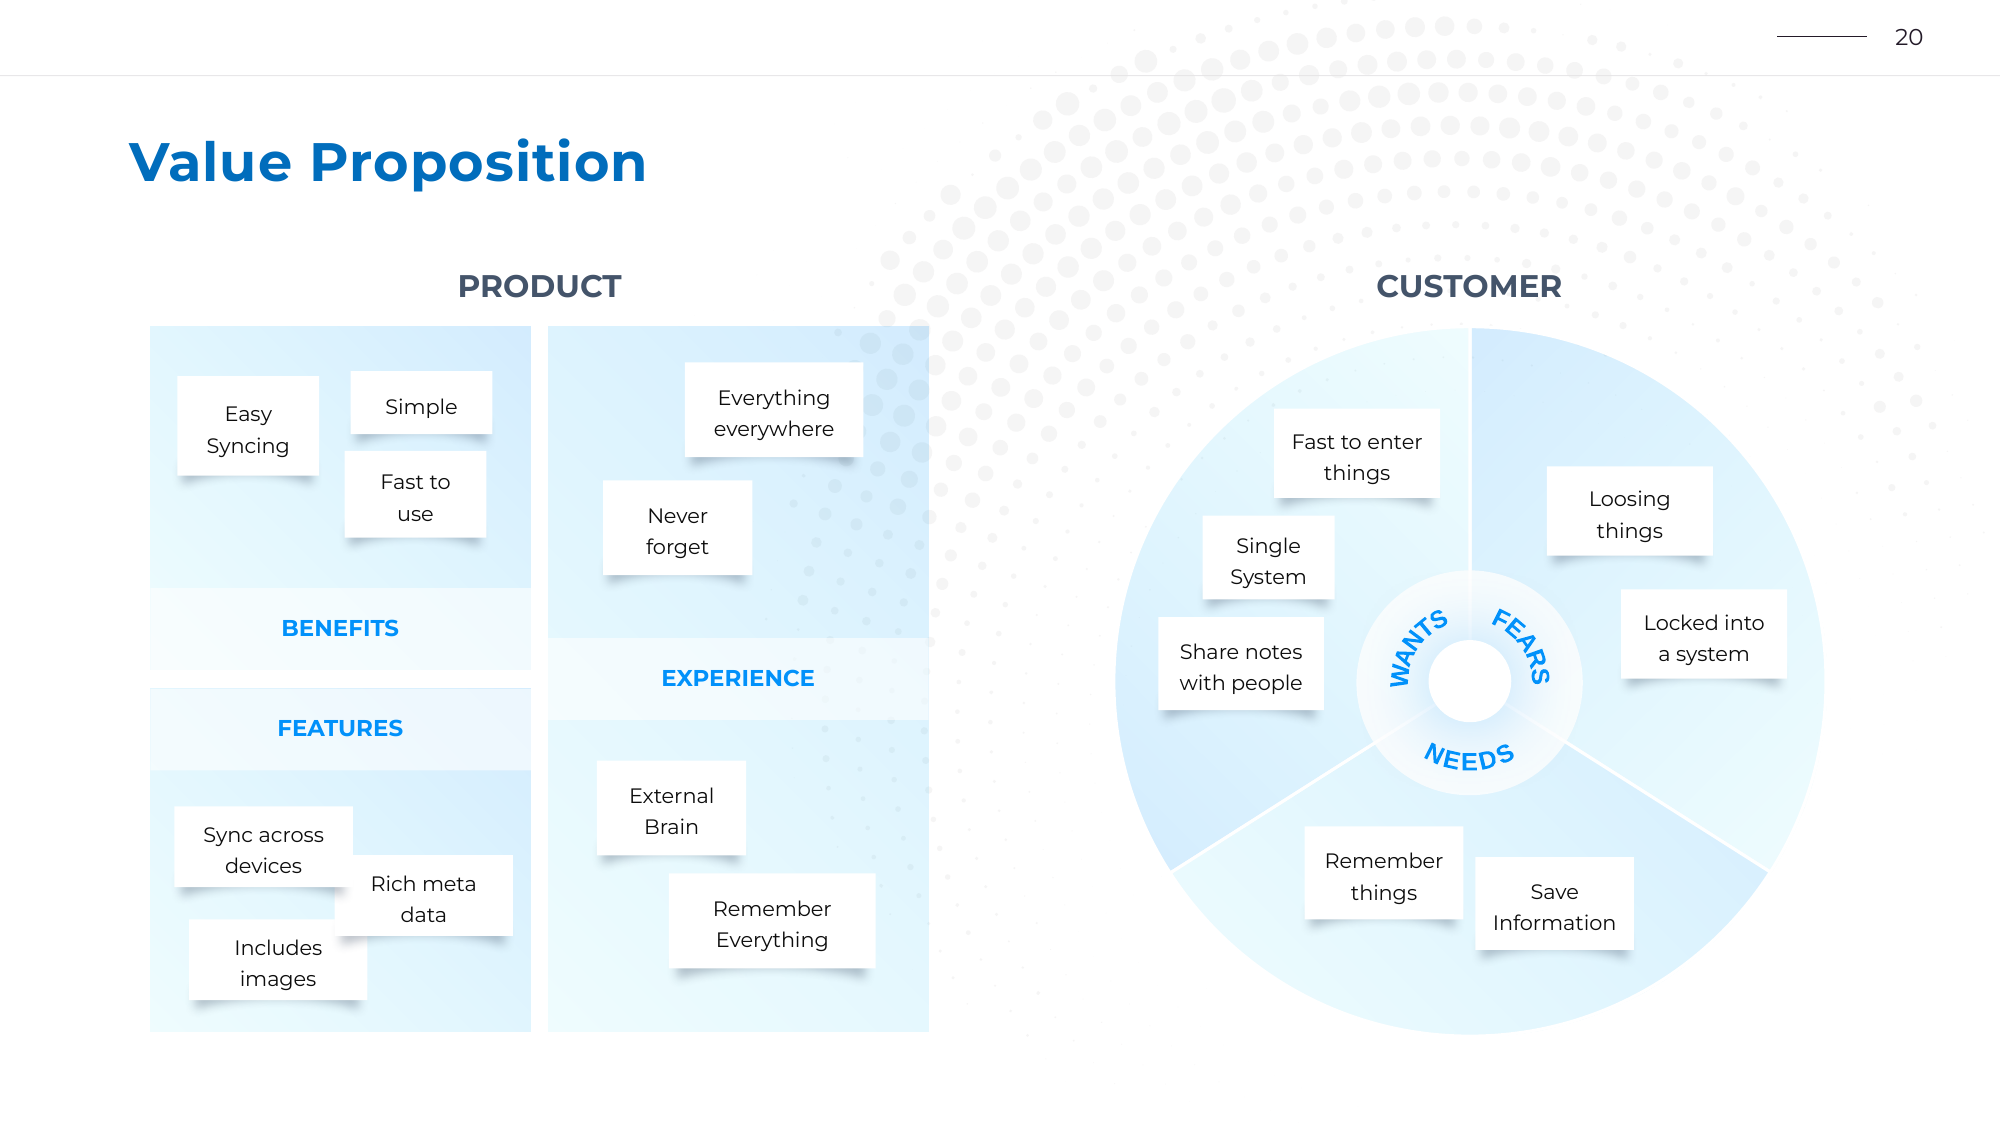

Value Proposition
CUSTOMER
PRODUCT

Everything everywhere

Simple

Easy Syncing

Fast to enter things

Fast to use

Loosing things

Never forget

Single System

Locked into a system

NEEDS
WANTS
FEARS
BENEFITS
Share notes with people

EXPERIENCE

FEATURES
External Brain

Sync across devices

Remember things

Rich meta data

Save Information

Remember Everything

Includes images